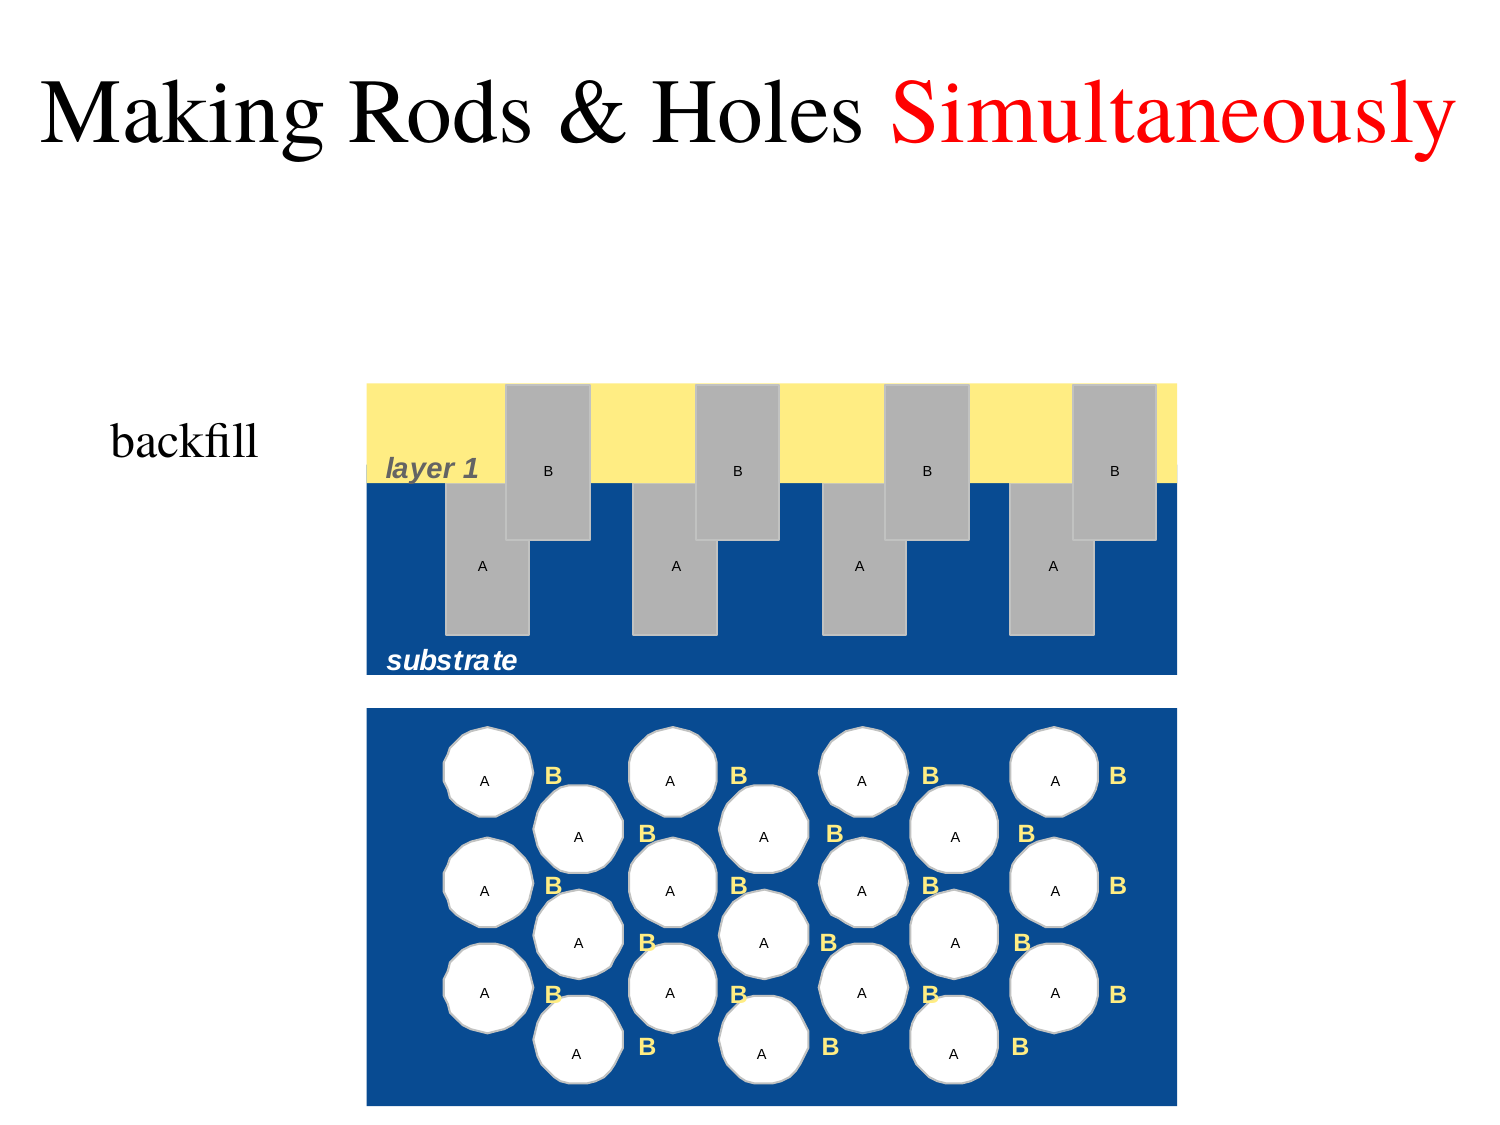

# Making Rods & Holes Simultaneously

backfill
l
a
y
e
r

1
B
B
B
B

A
A
A
A
s
u
b
s
t
r
a
t
e

B
B
B
B
A
A
A
A

B
B
B
A
A
A

B
B
B
B

A
A
A
A

B
B
B
A
A
A

B
B
B
B
A
A
A
A

B
B
B
A
A
A